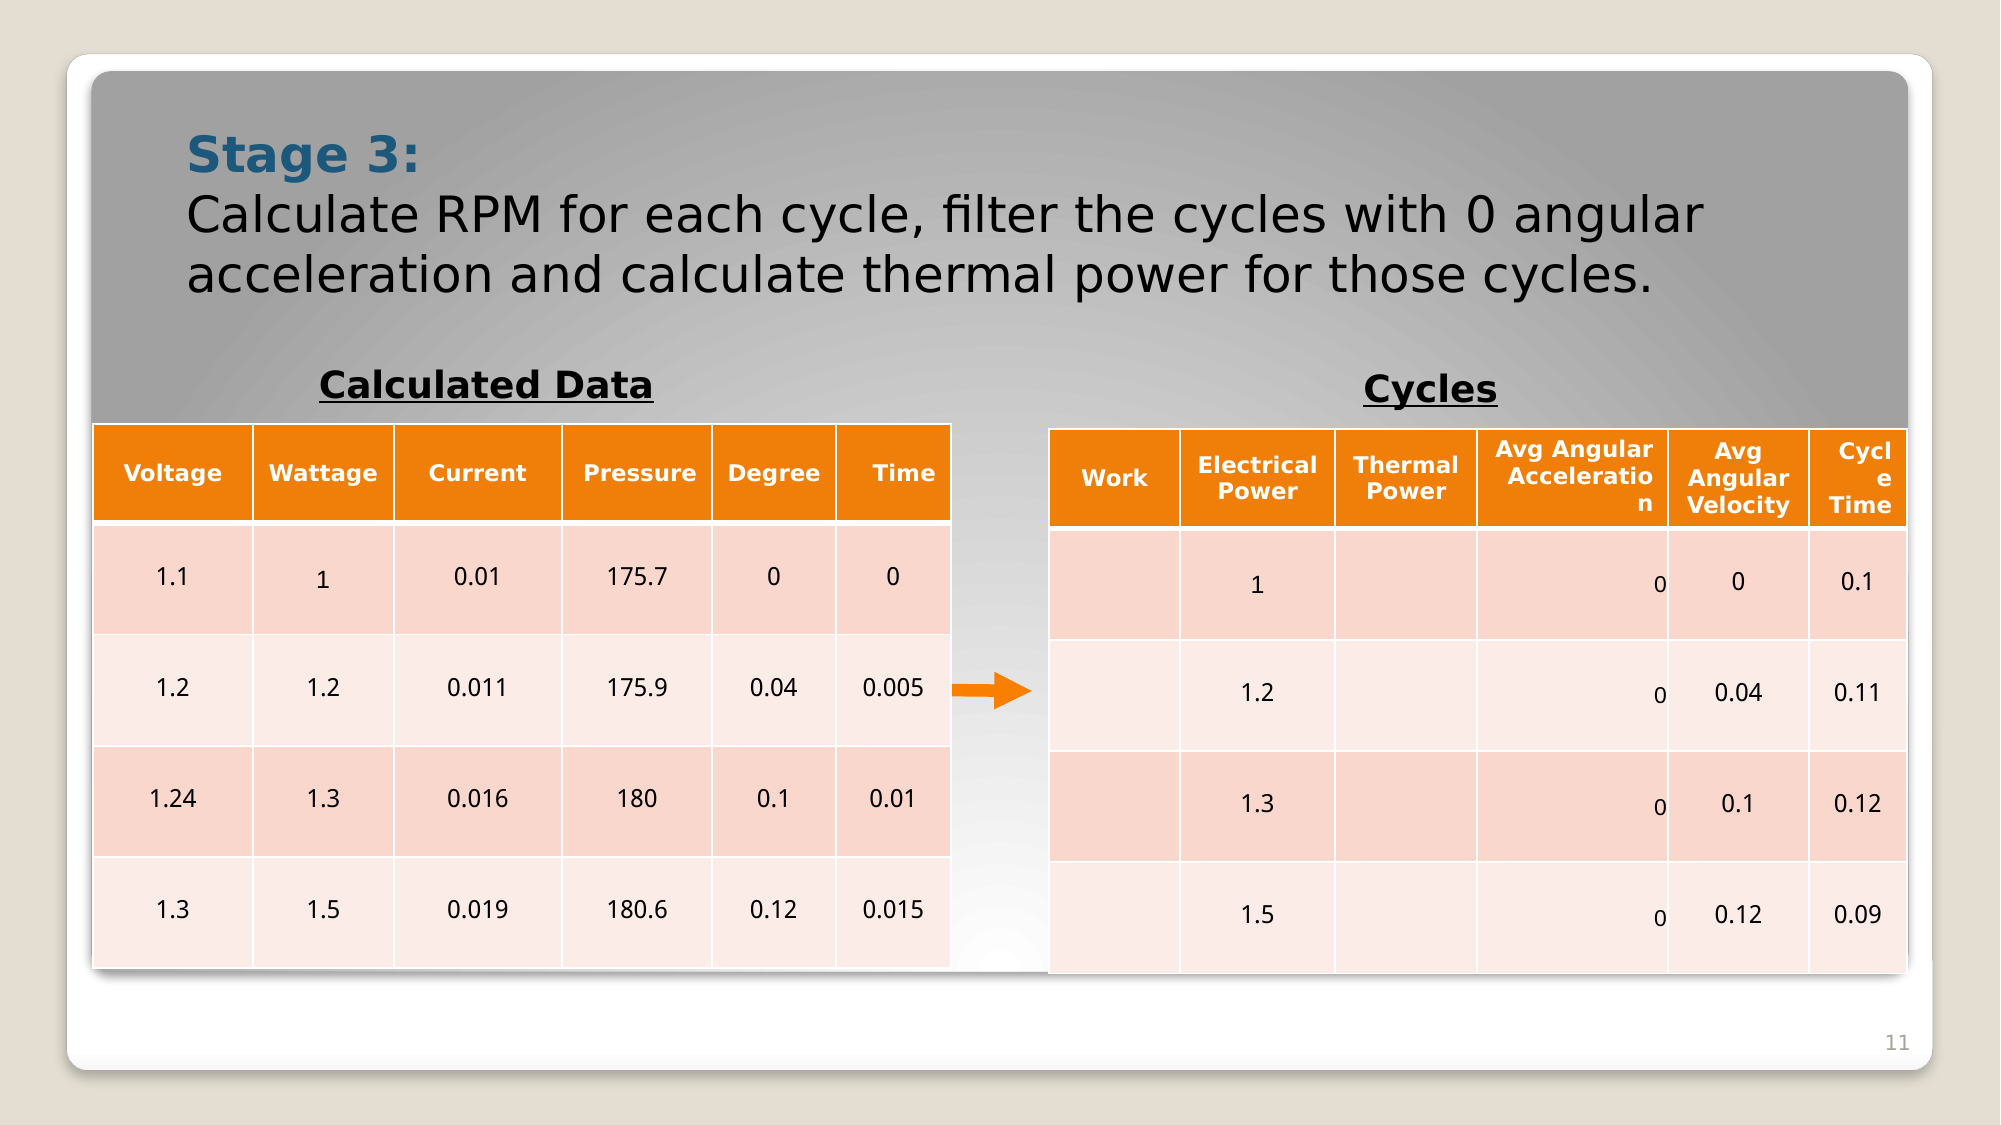

Stage 3:
Calculate RPM for each cycle, filter the cycles with 0 angular acceleration and calculate thermal power for those cycles.
Calculated Data
Cycles
| Voltage | Wattage | Current | Pressure | Degree | Time |
| --- | --- | --- | --- | --- | --- |
| 1.1 | 1 | 0.01 | 175.7 | 0 | 0 |
| 1.2 | 1.2 | 0.011 | 175.9 | 0.04 | 0.005 |
| 1.24 | 1.3 | 0.016 | 180 | 0.1 | 0.01 |
| 1.3 | 1.5 | 0.019 | 180.6 | 0.12 | 0.015 |
| Work | Electrical Power | Thermal Power | Avg Angular Acceleration | Avg Angular Velocity | Cycle Time |
| --- | --- | --- | --- | --- | --- |
|  | 1 |  | 0 | 0 | 0.1 |
|  | 1.2 |  | 0 | 0.04 | 0.11 |
|  | 1.3 |  | 0 | 0.1 | 0.12 |
|  | 1.5 |  | 0 | 0.12 | 0.09 |
11